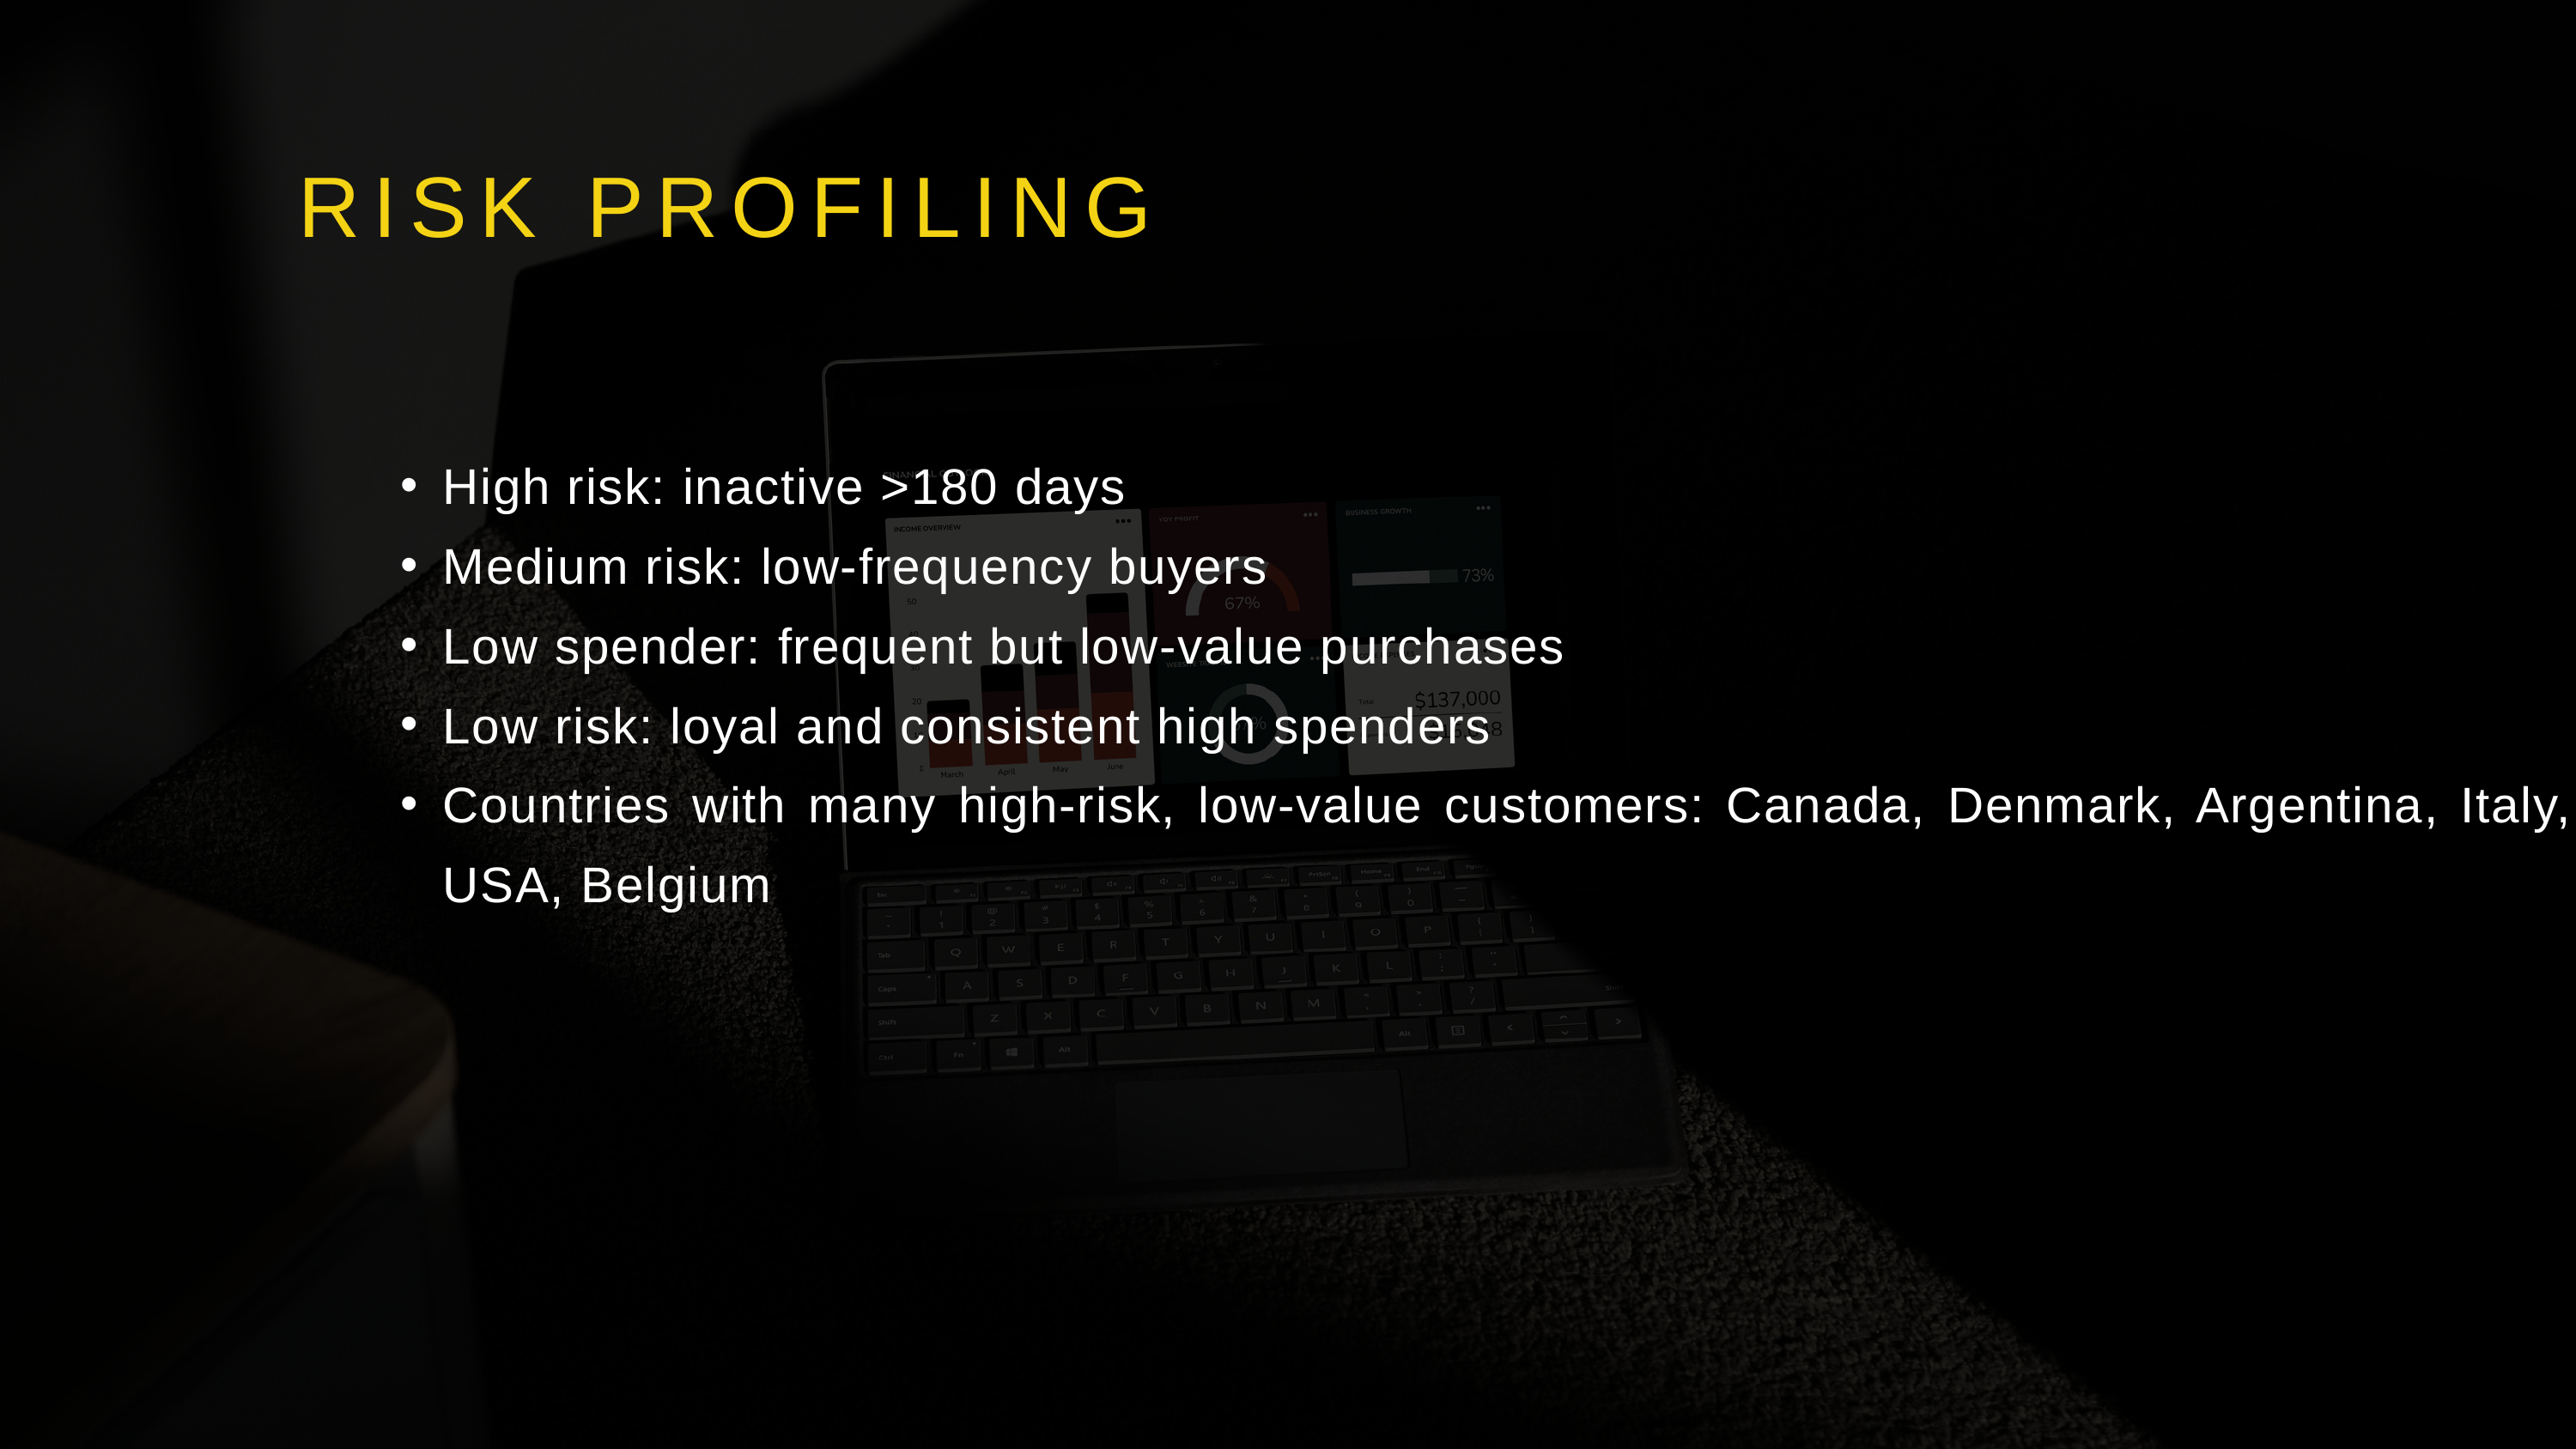

RISK PROFILING
High risk: inactive >180 days
Medium risk: low-frequency buyers
Low spender: frequent but low-value purchases
Low risk: loyal and consistent high spenders
Countries with many high-risk, low-value customers: Canada, Denmark, Argentina, Italy, USA, Belgium